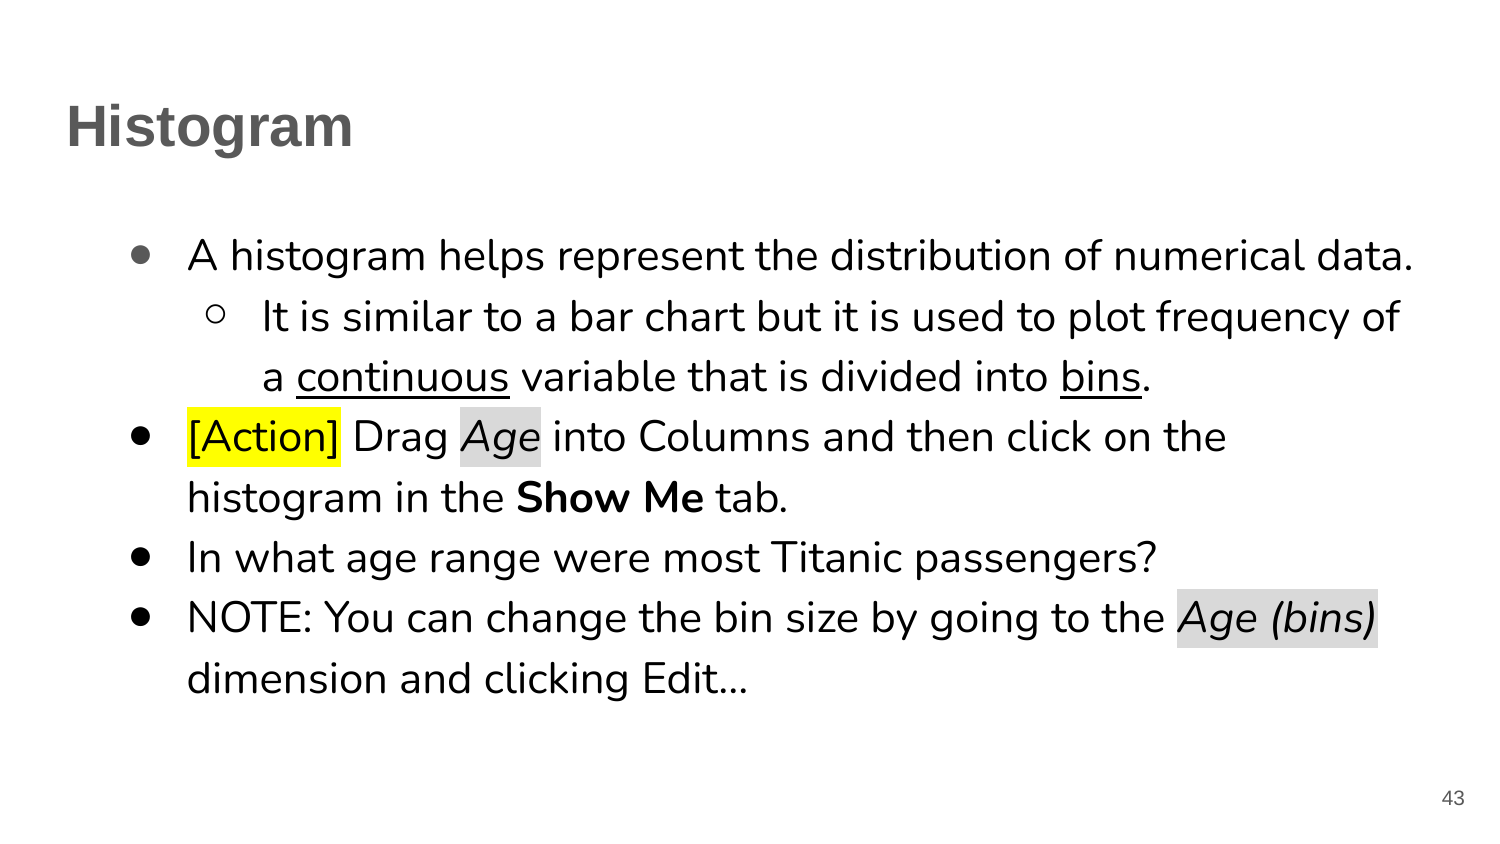

# Histogram
A histogram helps represent the distribution of numerical data.
It is similar to a bar chart but it is used to plot frequency of a continuous variable that is divided into bins.
[Action] Drag Age into Columns and then click on the histogram in the Show Me tab.
In what age range were most Titanic passengers?
NOTE: You can change the bin size by going to the Age (bins) dimension and clicking Edit...

43